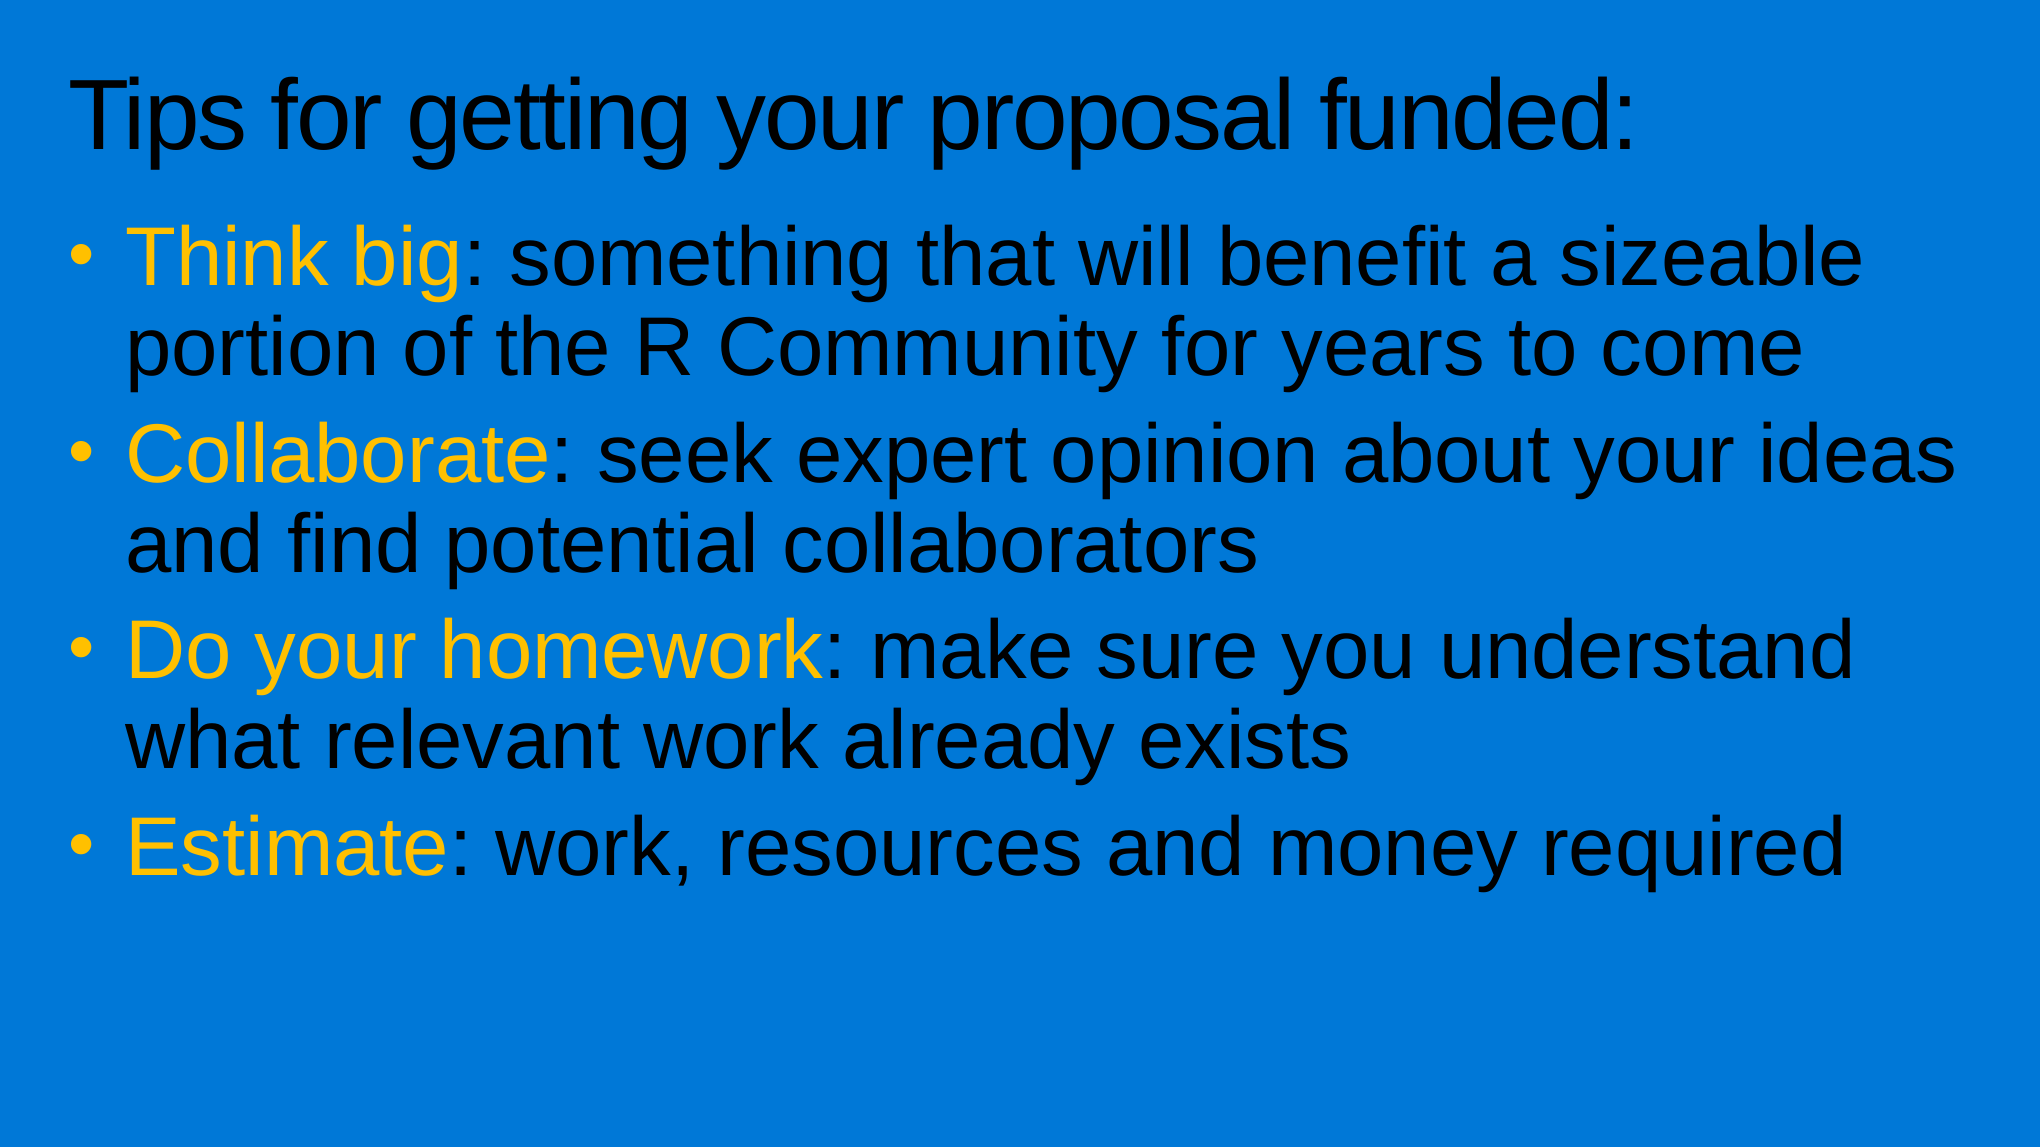

# Tips for getting your proposal funded:
Think big: something that will benefit a sizeable portion of the R Community for years to come
Collaborate: seek expert opinion about your ideas and find potential collaborators
Do your homework: make sure you understand what relevant work already exists
Estimate: work, resources and money required